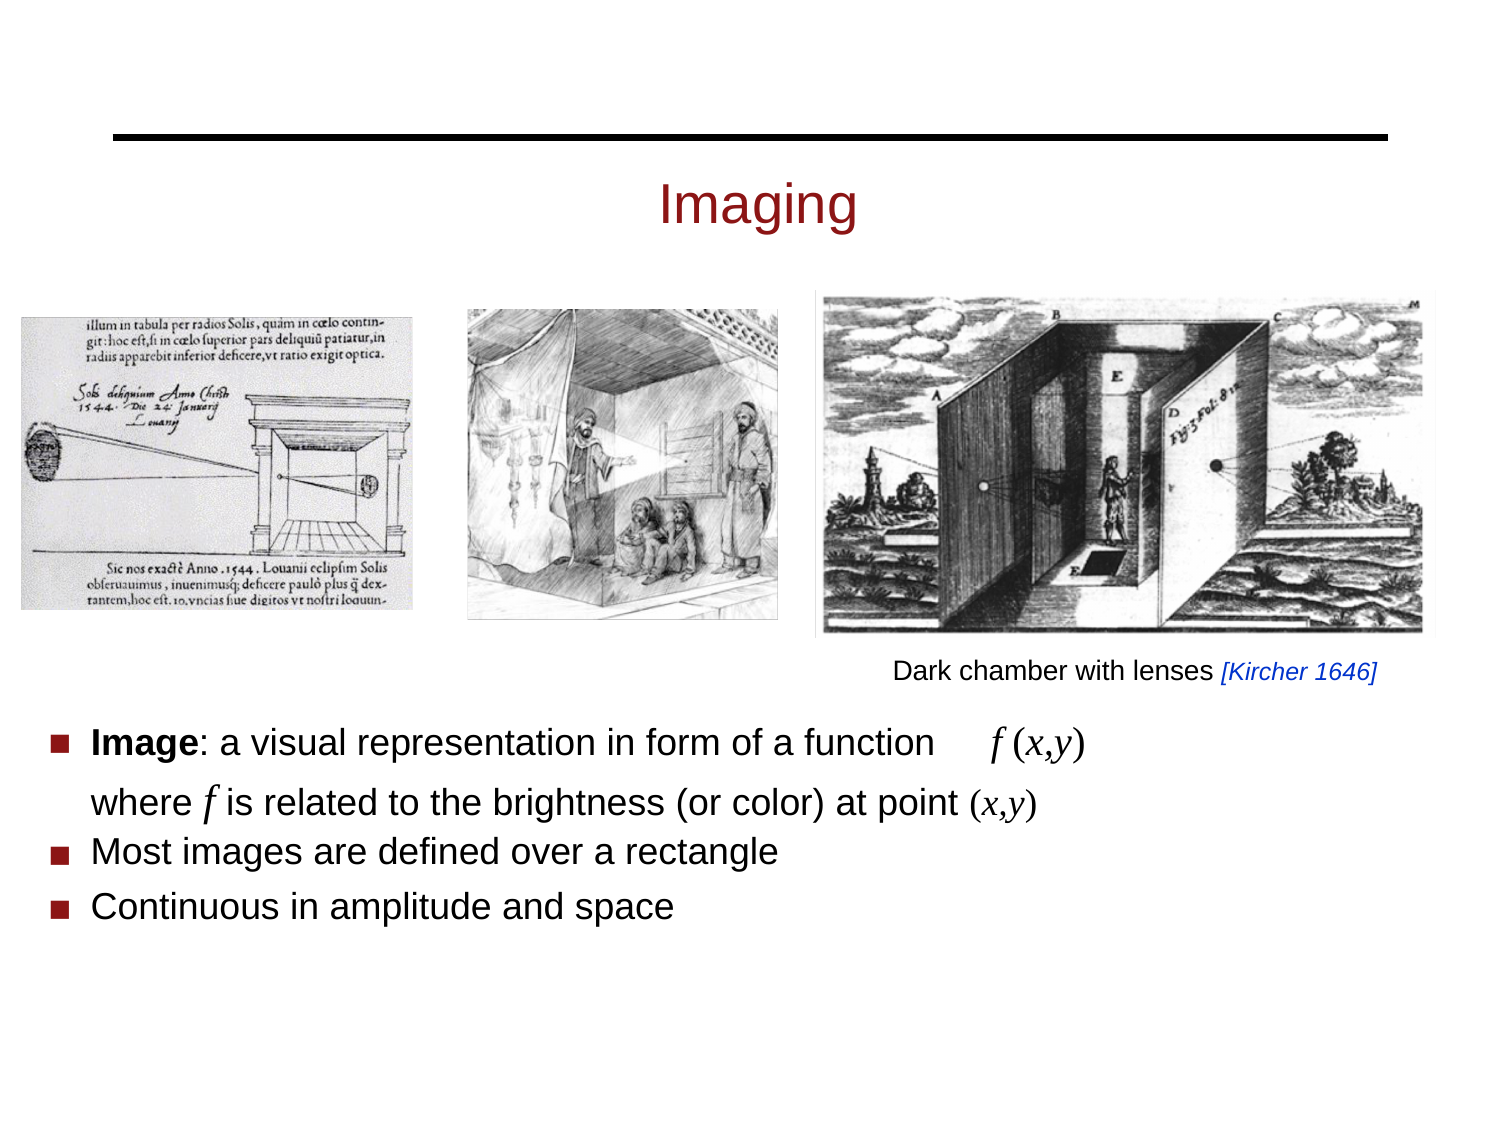

# Imaging

Dark chamber with lenses [Kircher 1646]
Image: a visual representation in form of a function	f (x,y)
where f is related to the brightness (or color) at point (x,y)
Most images are defined over a rectangle
Continuous in amplitude and space